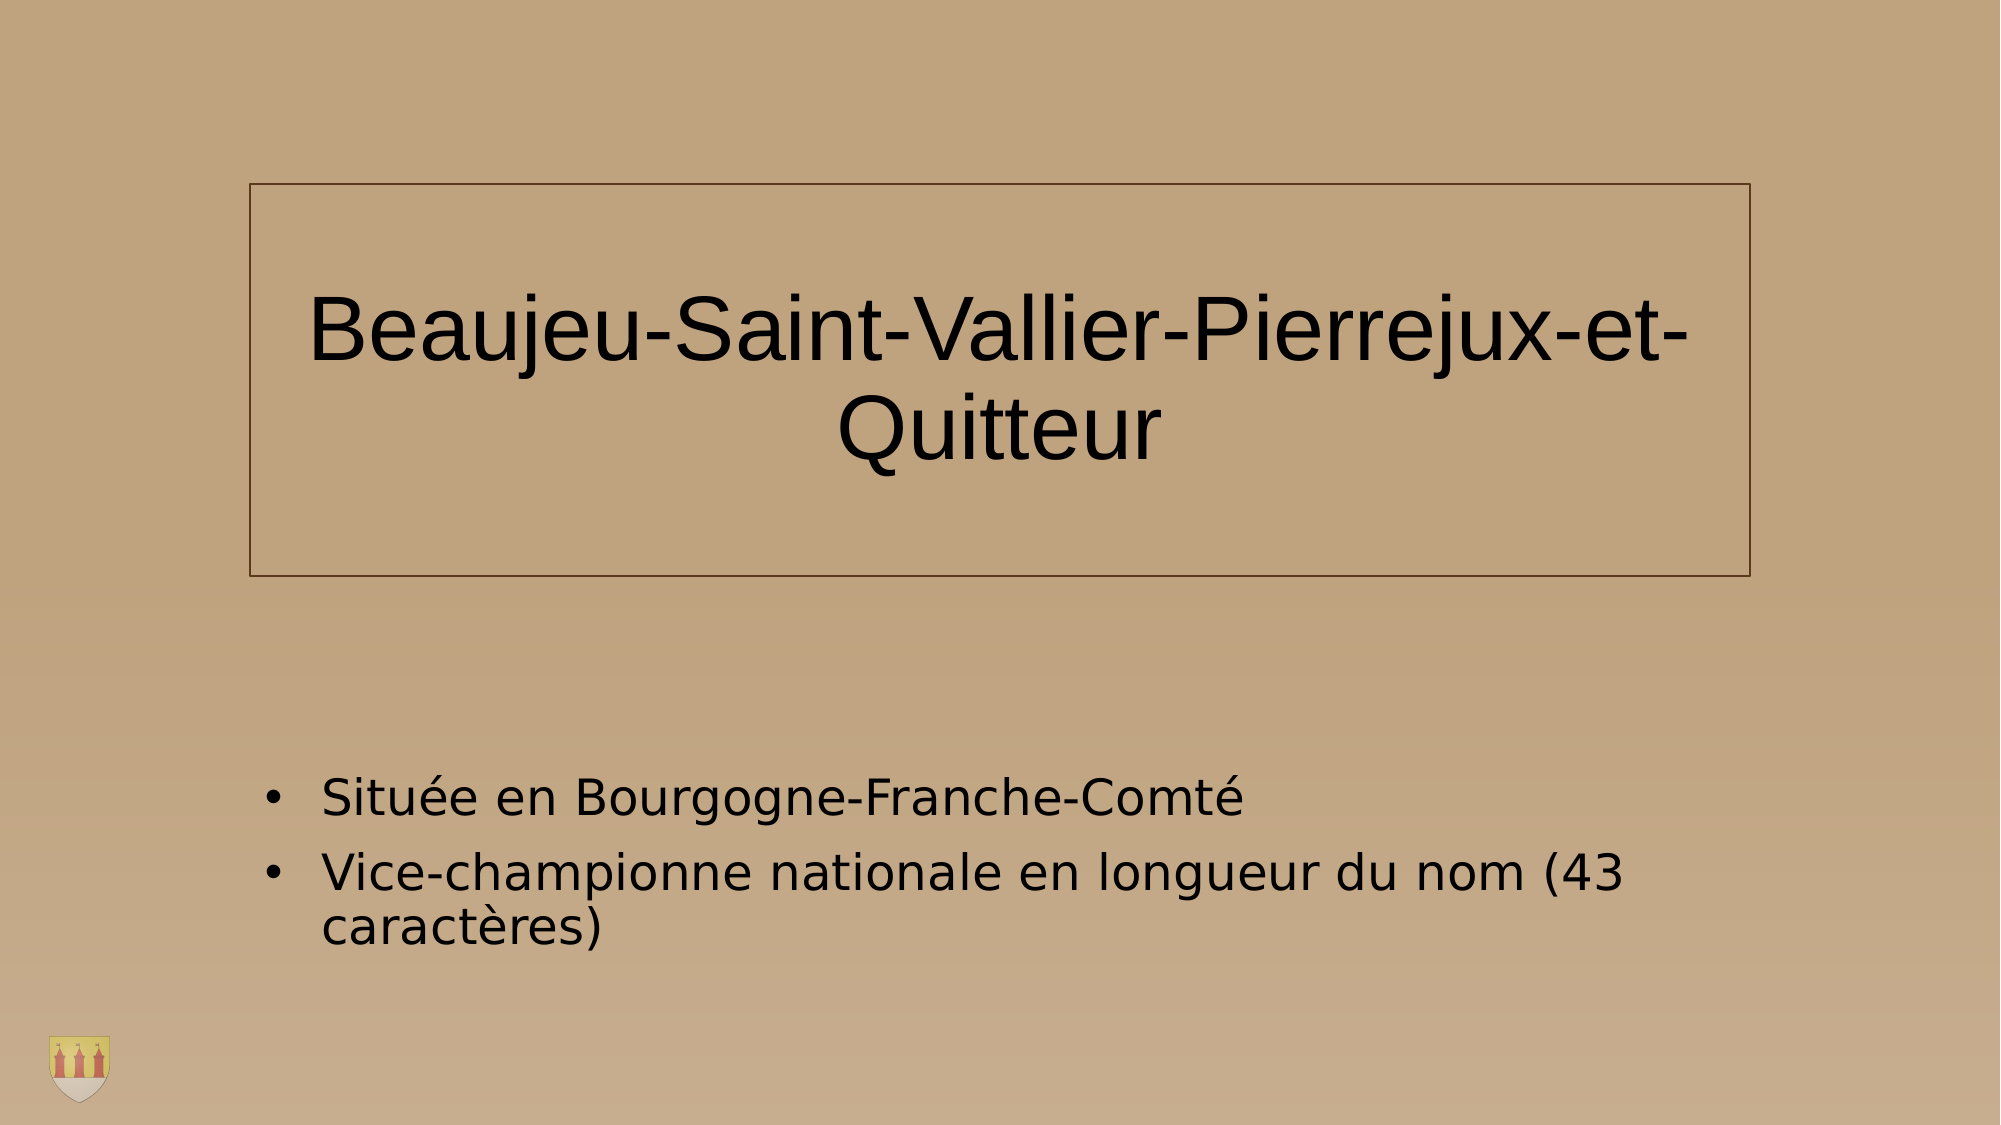

# Beaujeu-Saint-Vallier-Pierrejux-et-Quitteur
Située en Bourgogne-Franche-Comté
Vice-championne nationale en longueur du nom (43 caractères)